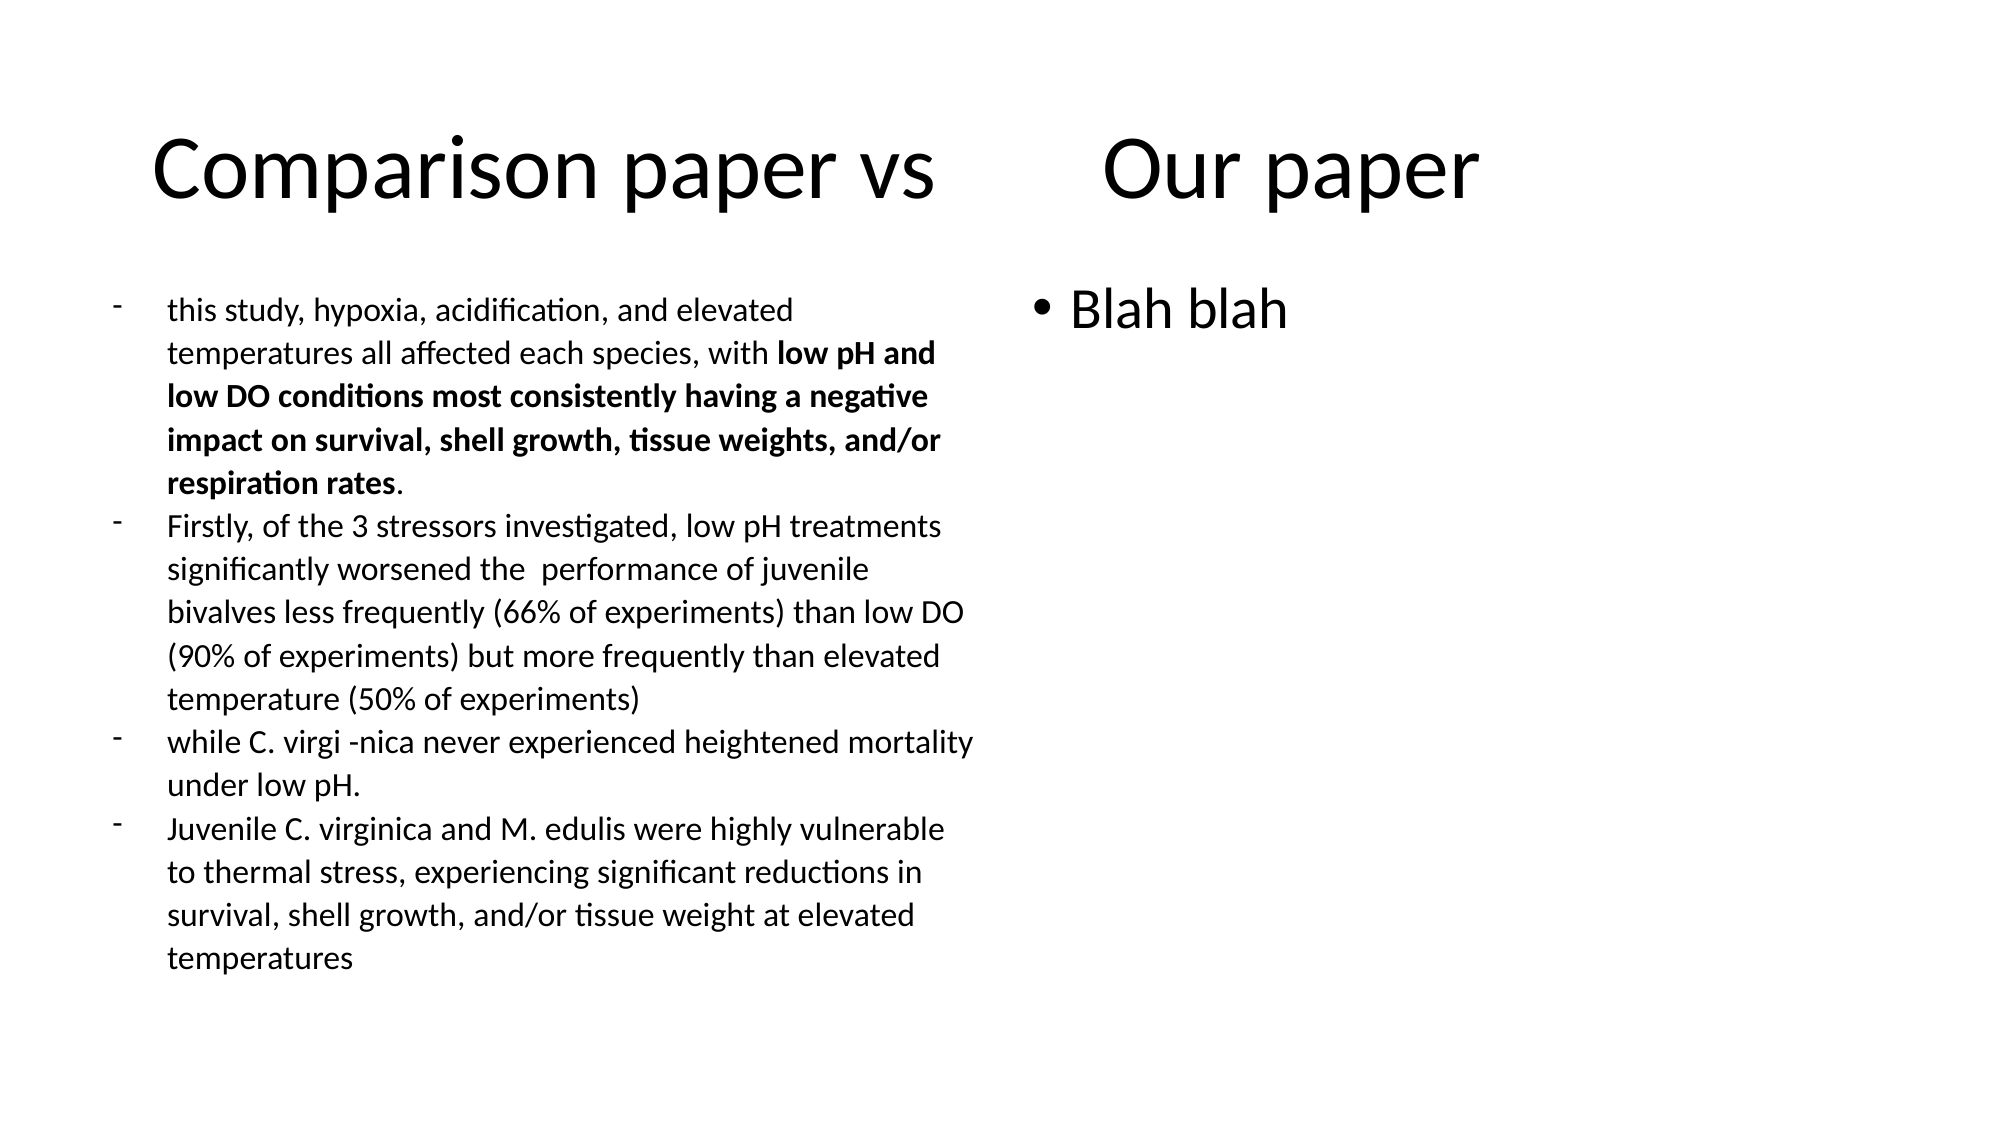

# Comparison paper vs        Our paper
Blah blah
this study, hypoxia, acidification, and elevated temperatures all affected each species, with low pH and low DO conditions most consistently having a negative impact on survival, shell growth, tissue weights, and/or respiration rates.
Firstly, of the 3 stressors investigated, low pH treatments significantly worsened the  performance of juvenile bivalves less frequently (66% of experiments) than low DO (90% of experiments) but more frequently than elevated temperature (50% of experiments)
while C. virgi -nica never experienced heightened mortality under low pH.
Juvenile C. virginica and M. edulis were highly vulnerable to thermal stress, experiencing significant reductions in survival, shell growth, and/or tissue weight at elevated temperatures